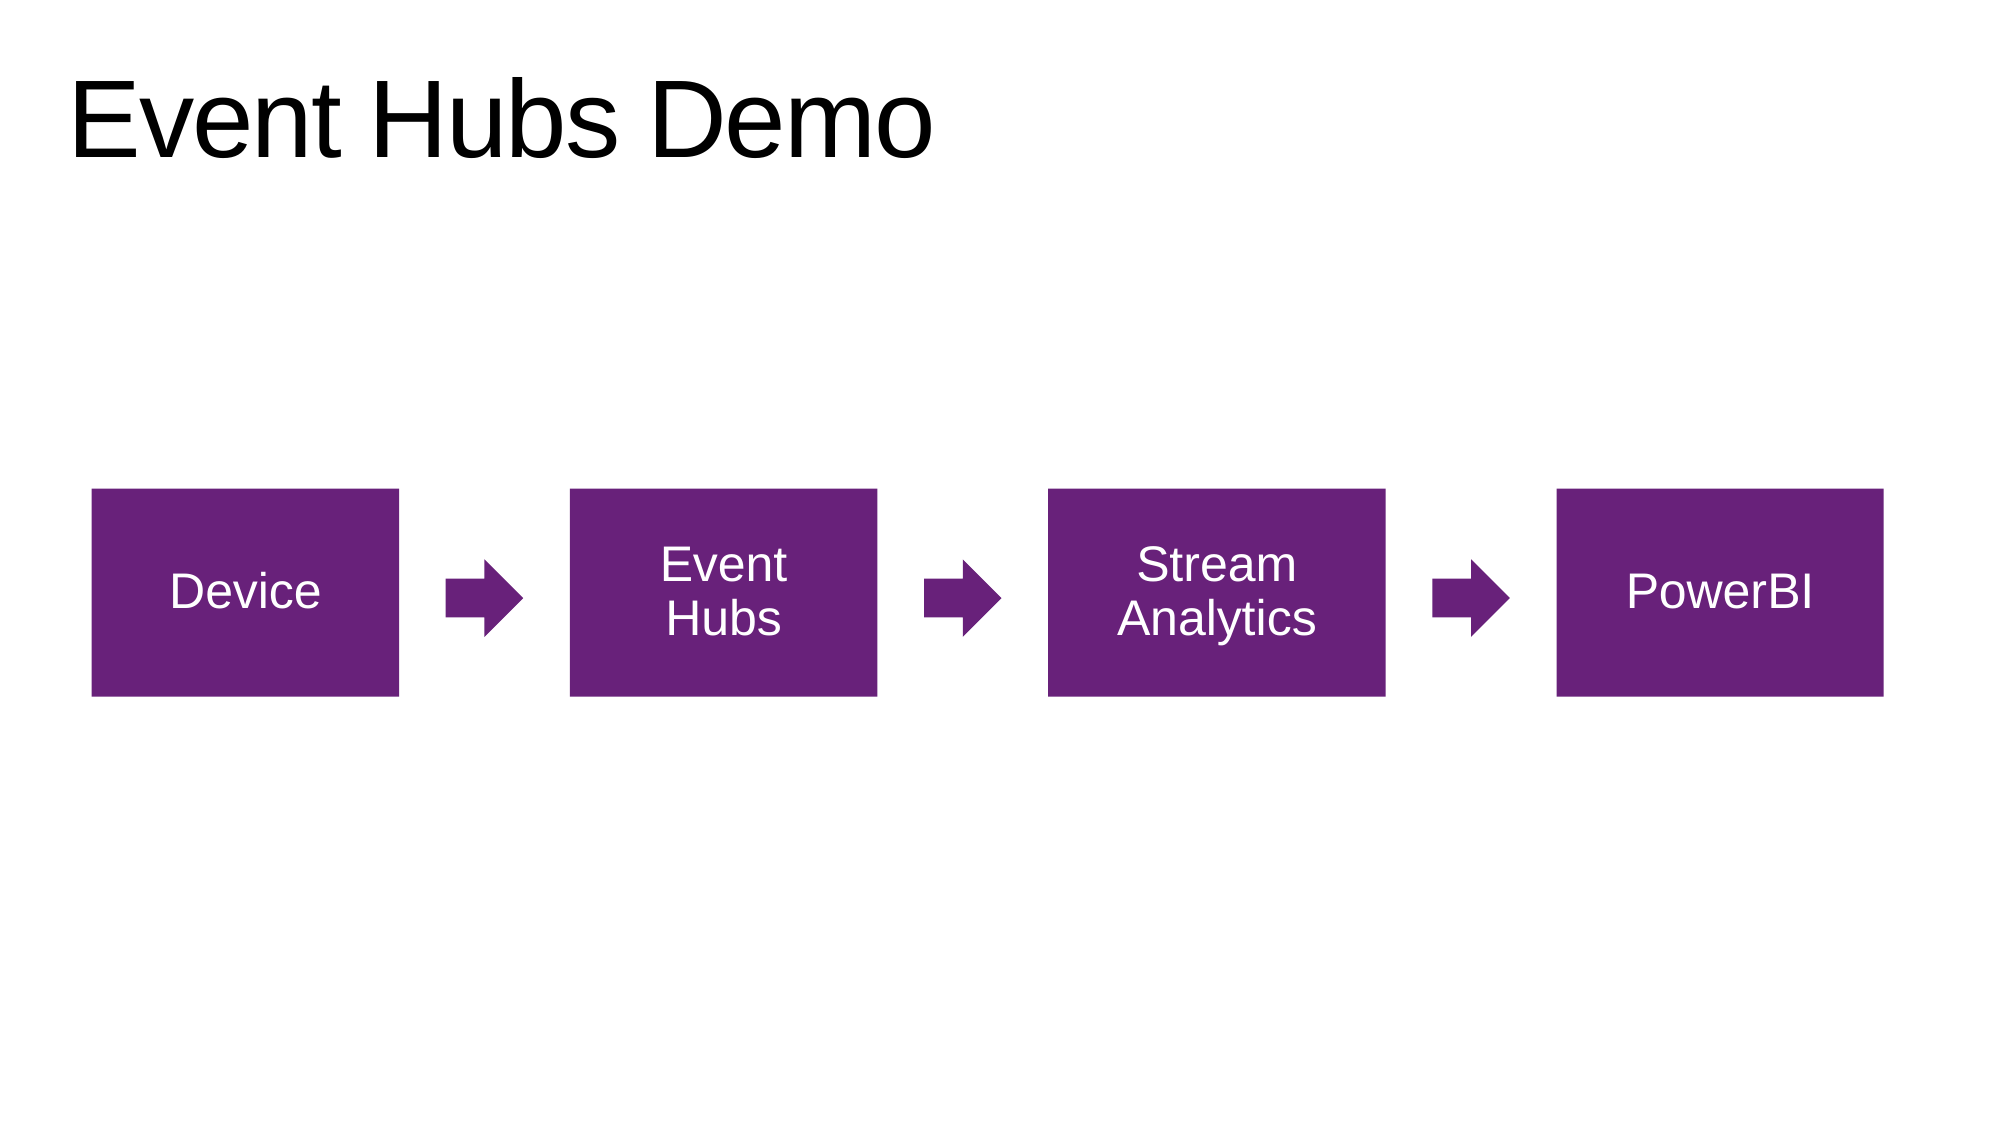

# Event Hubs Demo
Device
Event Hubs
Stream Analytics
PowerBI